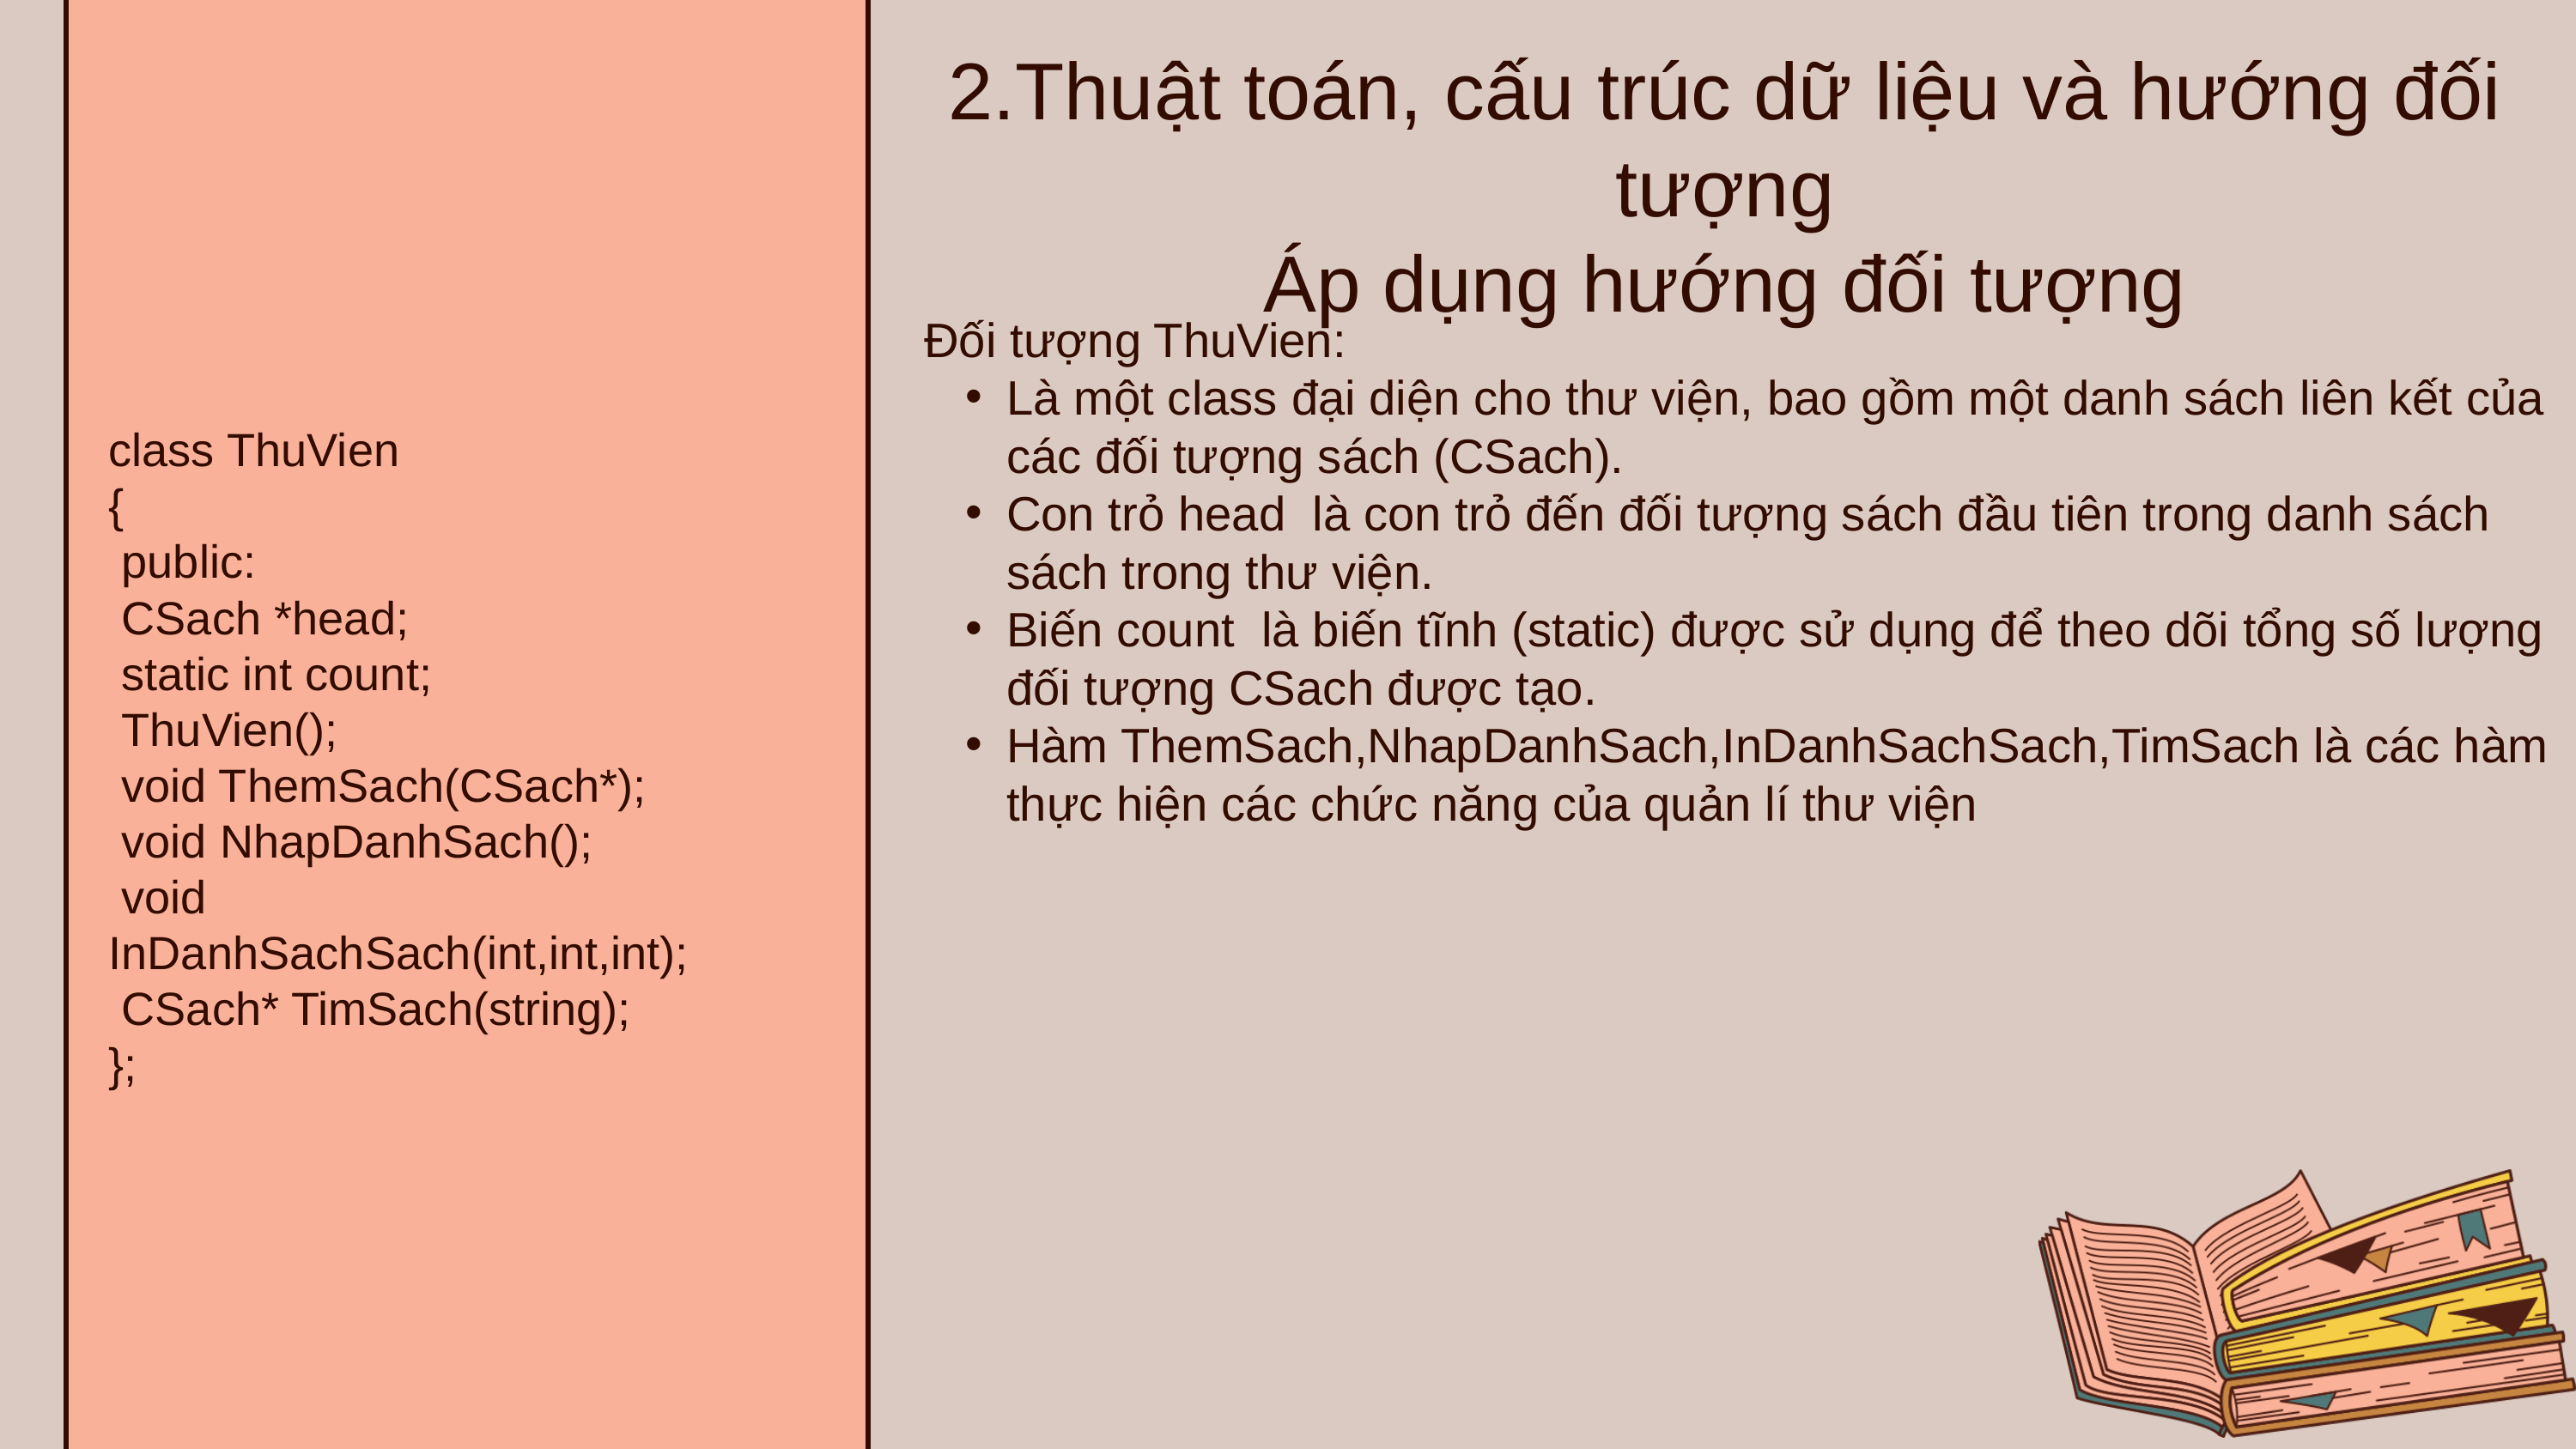

2.Thuật toán, cấu trúc dữ liệu và hướng đối tượng
Áp dụng hướng đối tượng
Đối tượng ThuVien:
Là một class đại diện cho thư viện, bao gồm một danh sách liên kết của các đối tượng sách (CSach).
Con trỏ head  là con trỏ đến đối tượng sách đầu tiên trong danh sách sách trong thư viện.
Biến count  là biến tĩnh (static) được sử dụng để theo dõi tổng số lượng đối tượng CSach được tạo.
Hàm ThemSach,NhapDanhSach,InDanhSachSach,TimSach là các hàm thực hiện các chức năng của quản lí thư viện

class ThuVien
{
 public:
 CSach *head;
 static int count;
 ThuVien();
 void ThemSach(CSach*);
 void NhapDanhSach();
 void InDanhSachSach(int,int,int);
 CSach* TimSach(string);
};